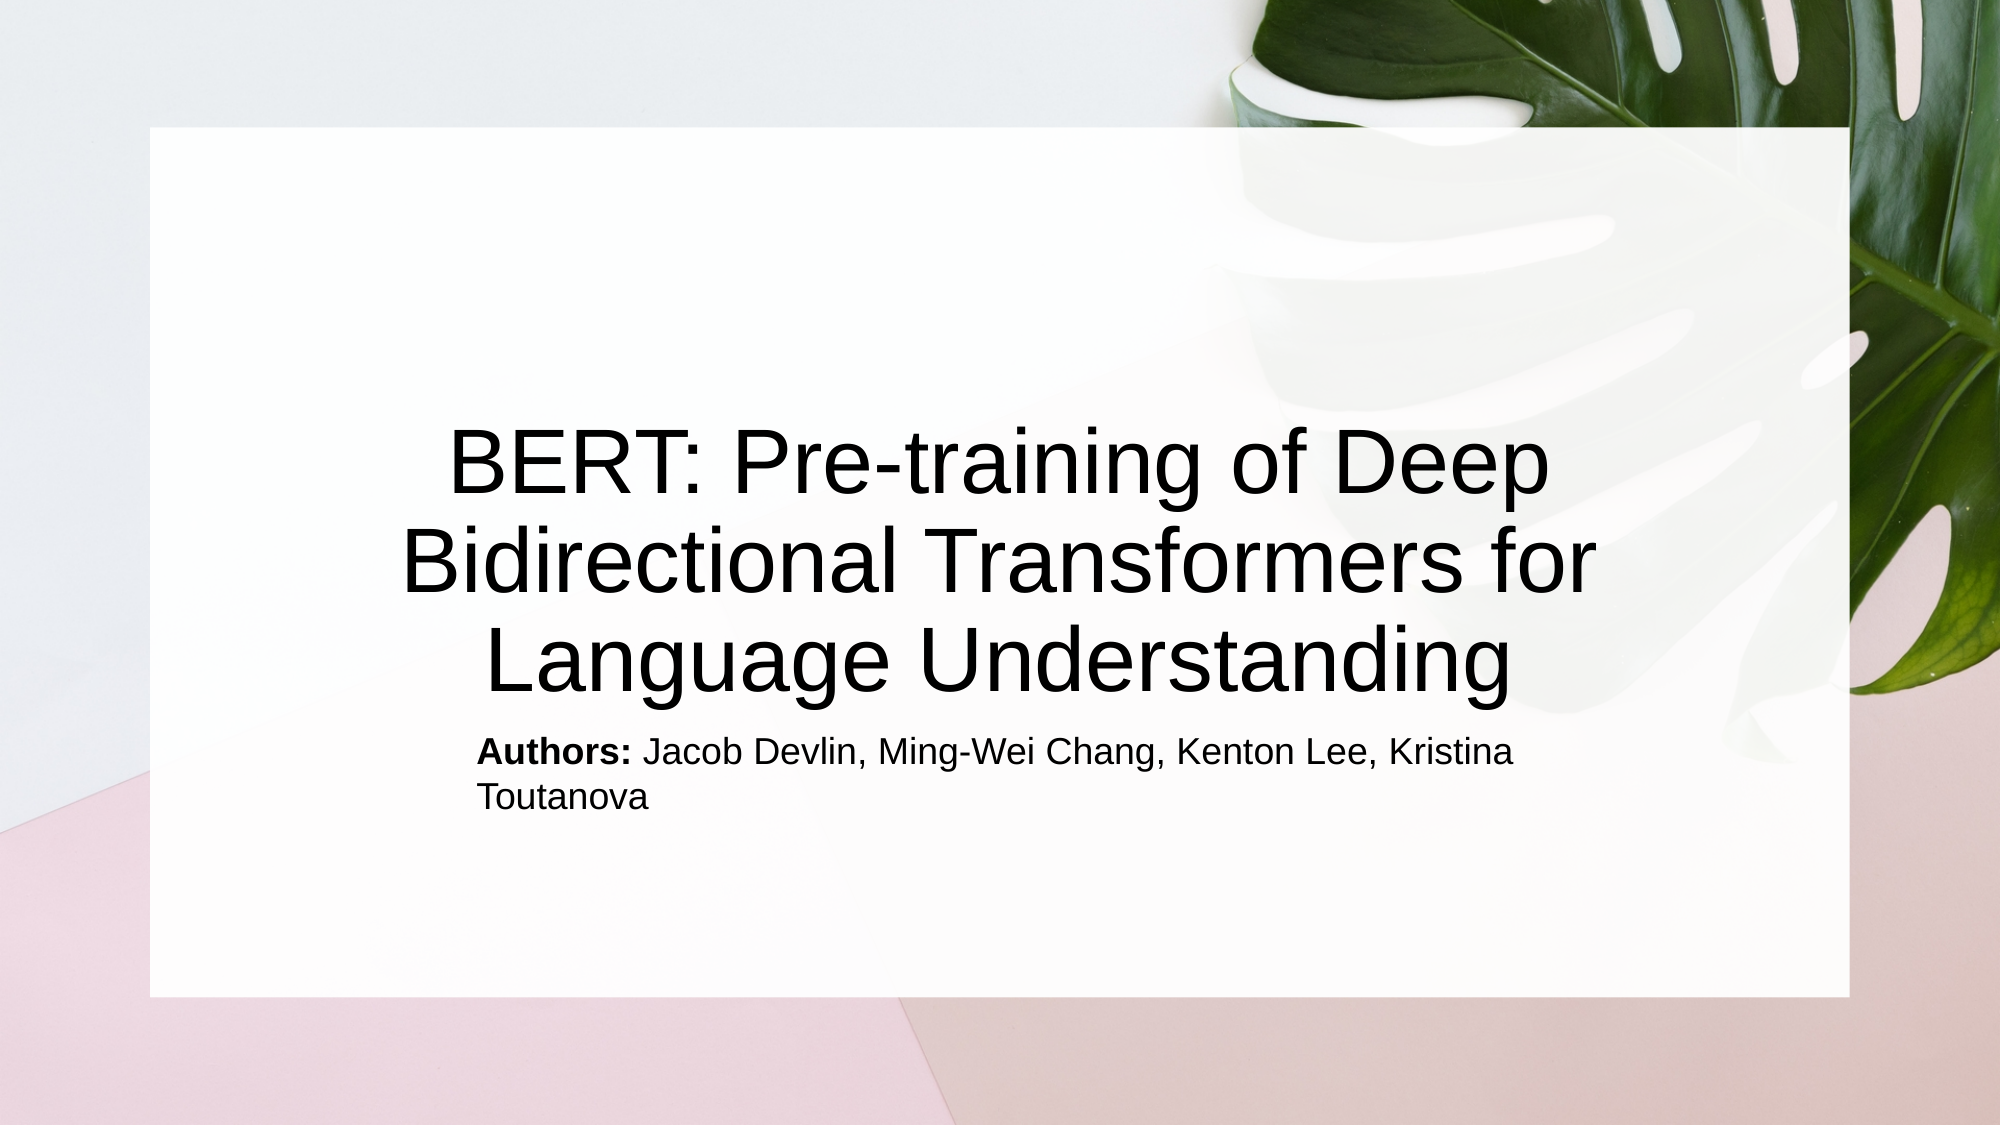

# BERT: Pre-training of Deep Bidirectional Transformers for Language Understanding
Authors: Jacob Devlin, Ming-Wei Chang, Kenton Lee, Kristina Toutanova